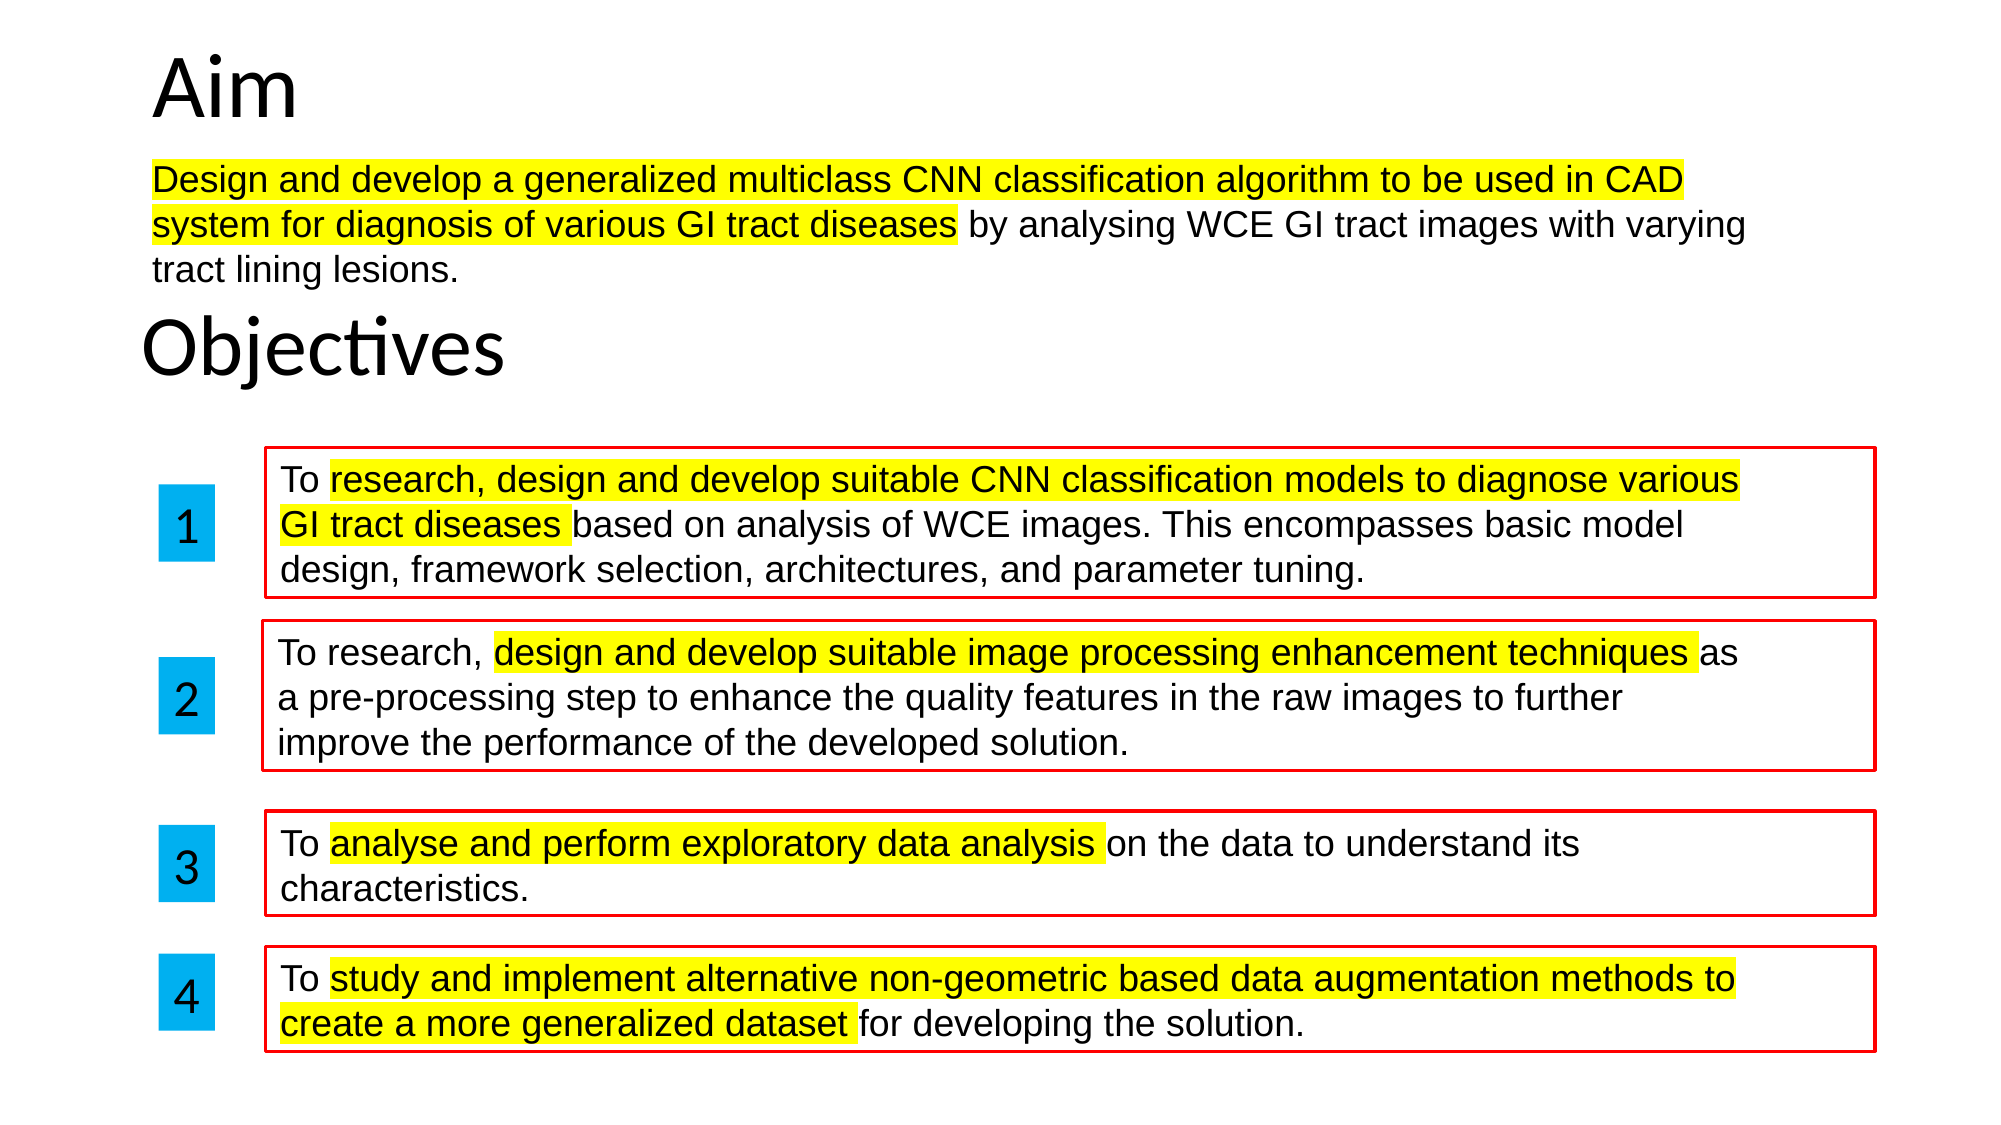

# Aim
Design and develop a generalized multiclass CNN classification algorithm to be used in CAD system for diagnosis of various GI tract diseases by analysing WCE GI tract images with varying tract lining lesions.
Objectives
To research, design and develop suitable CNN classification models to diagnose various
GI tract diseases based on analysis of WCE images. This encompasses basic model
design, framework selection, architectures, and parameter tuning.
1
To research, design and develop suitable image processing enhancement techniques as
a pre-processing step to enhance the quality features in the raw images to further
improve the performance of the developed solution.
2
To analyse and perform exploratory data analysis on the data to understand its
characteristics.
3
To study and implement alternative non-geometric based data augmentation methods to
create a more generalized dataset for developing the solution.
4